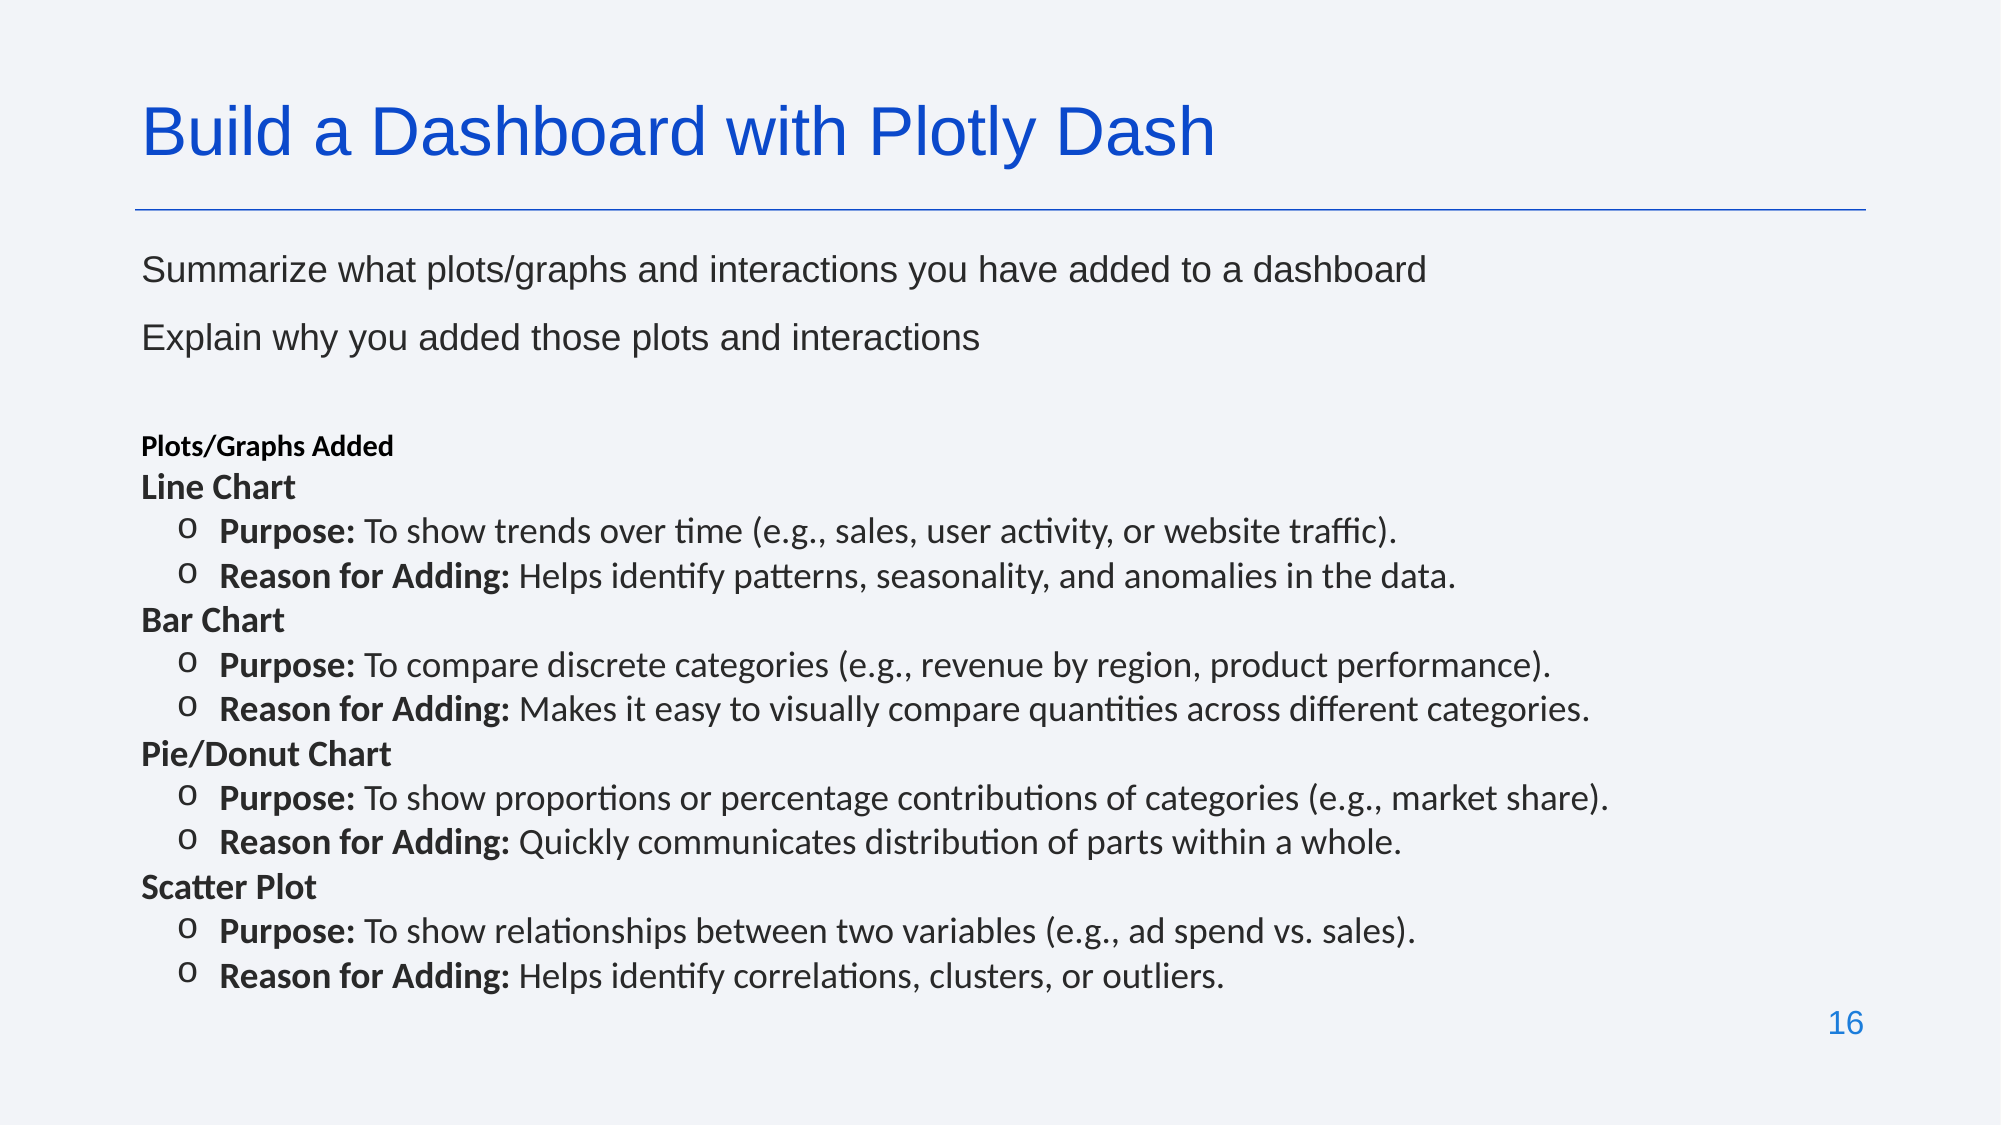

Build a Dashboard with Plotly Dash
Summarize what plots/graphs and interactions you have added to a dashboard
Explain why you added those plots and interactions

Plots/Graphs Added
Line Chart
Purpose: To show trends over time (e.g., sales, user activity, or website traffic).
Reason for Adding: Helps identify patterns, seasonality, and anomalies in the data.
Bar Chart
Purpose: To compare discrete categories (e.g., revenue by region, product performance).
Reason for Adding: Makes it easy to visually compare quantities across different categories.
Pie/Donut Chart
Purpose: To show proportions or percentage contributions of categories (e.g., market share).
Reason for Adding: Quickly communicates distribution of parts within a whole.
Scatter Plot
Purpose: To show relationships between two variables (e.g., ad spend vs. sales).
Reason for Adding: Helps identify correlations, clusters, or outliers.
16